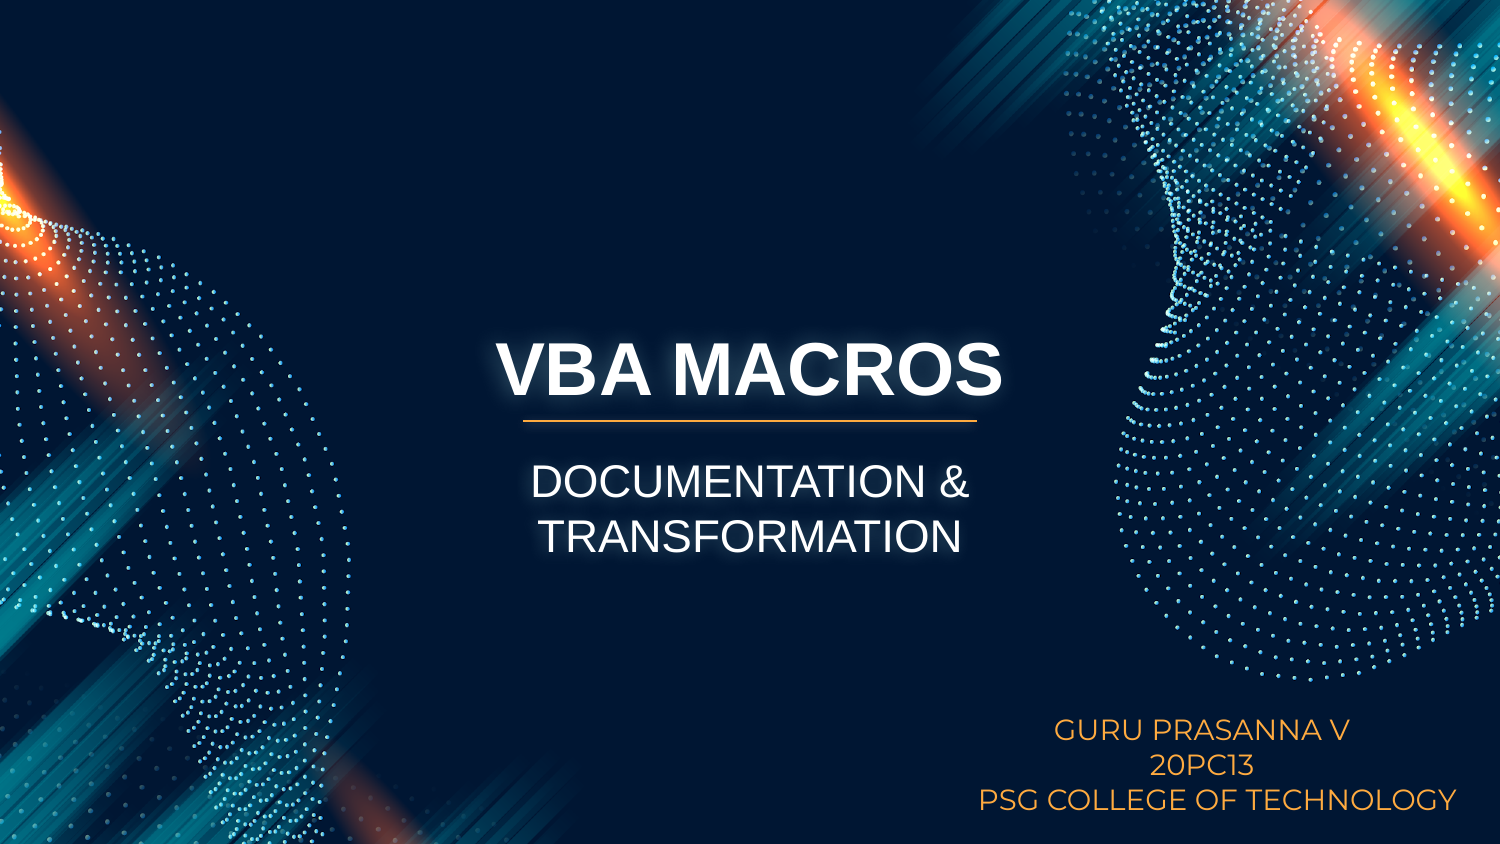

# VBA MACROS
DOCUMENTATION & TRANSFORMATION
GURU PRASANNA V
20PC13
    PSG COLLEGE OF TECHNOLOGY